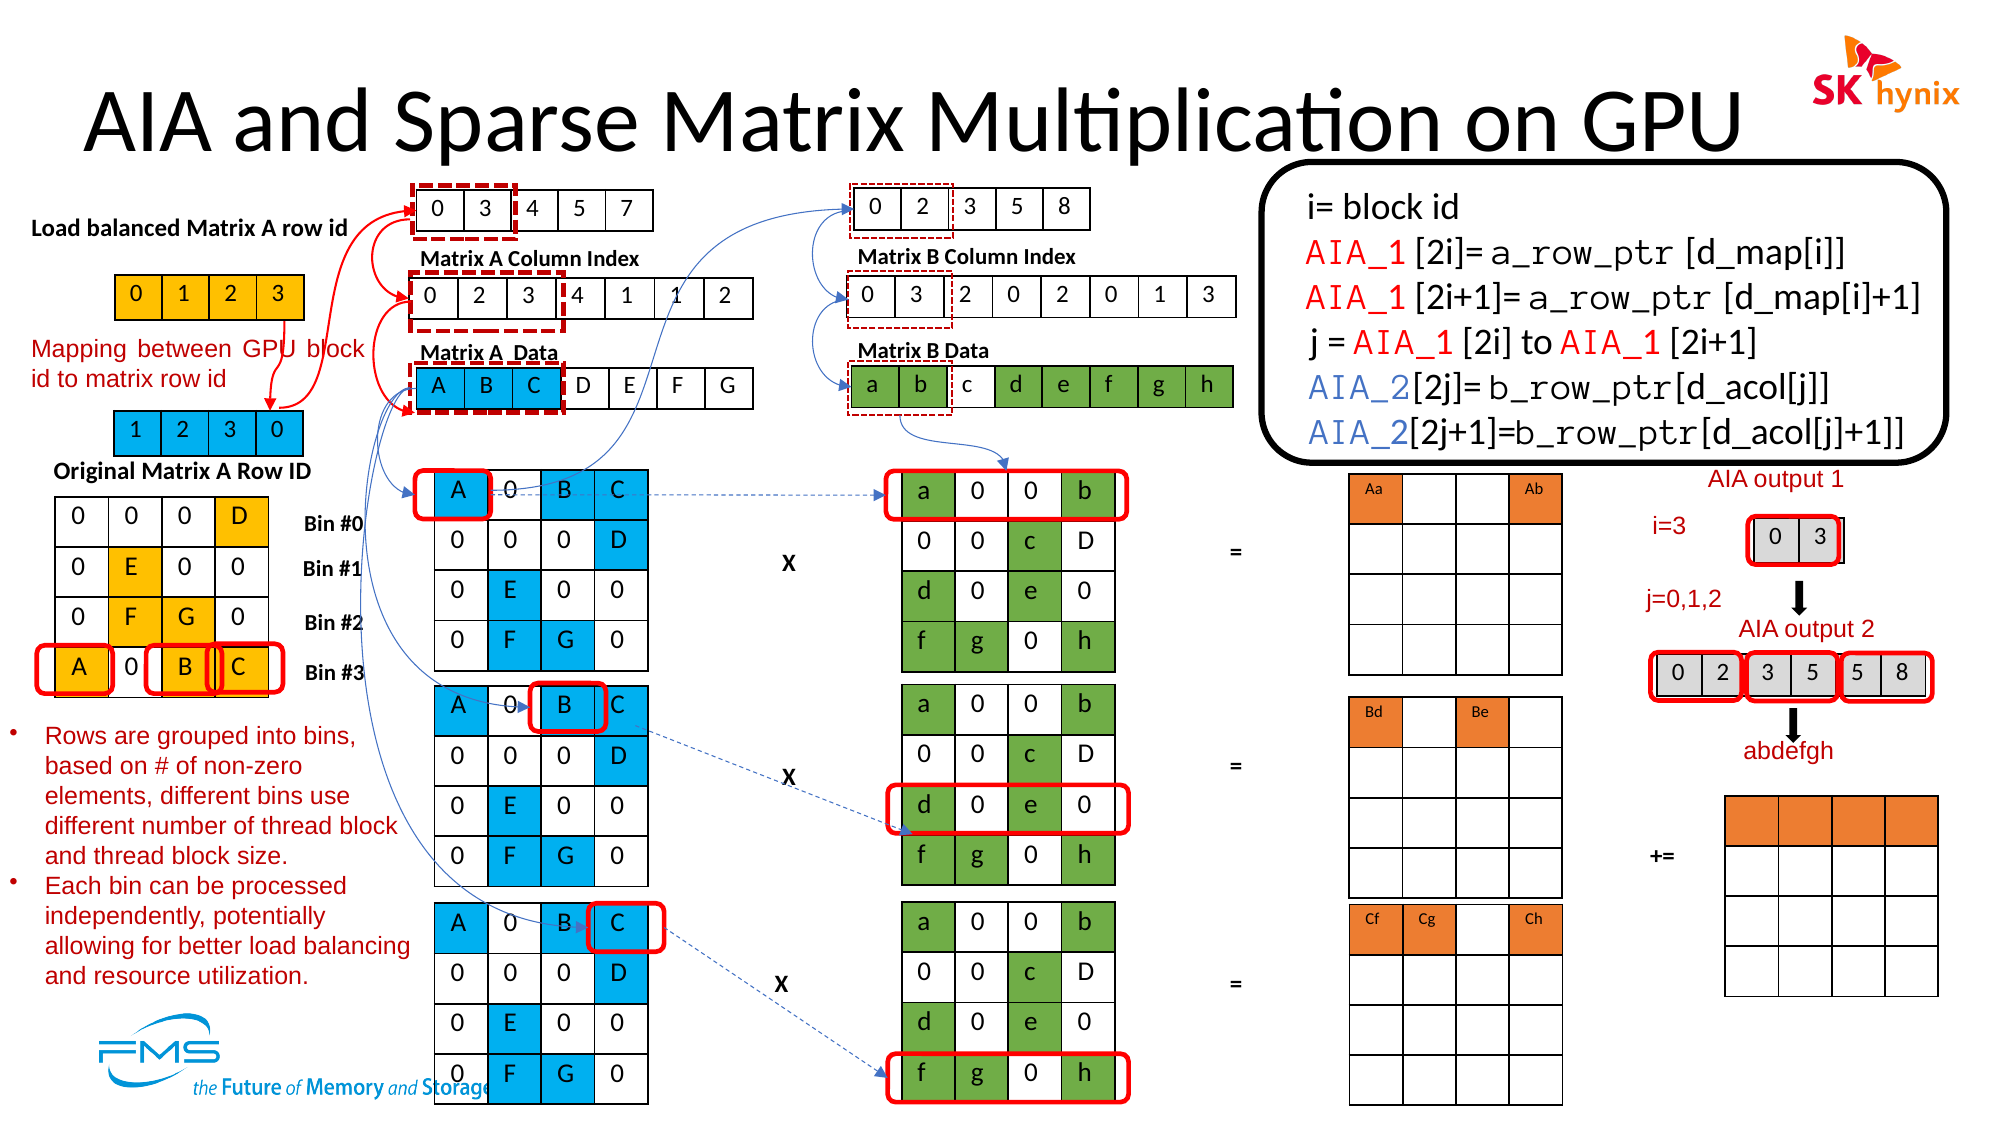

# AIA and Sparse Matrix Multiplication on GPU

i= block id
AIA_1 [2i]= a_row_ptr [d_map[i]]
AIA_1 [2i+1]= a_row_ptr [d_map[i]+1]

| 0 | 2 | 3 | 5 | 8 |
| --- | --- | --- | --- | --- |
| 0 | 3 | 4 | 5 | 7 |
| --- | --- | --- | --- | --- |
Load balanced Matrix A row id
Matrix B Column Index
Matrix A Column Index

| 0 | 1 | 2 | 3 |
| --- | --- | --- | --- |
| 0 | 3 | 2 | 0 | 2 | 0 | 1 | 3 |
| --- | --- | --- | --- | --- | --- | --- | --- |
| 0 | 2 | 3 | 4 | 1 | 1 | 2 |
| --- | --- | --- | --- | --- | --- | --- |
j = AIA_1 [2i] to AIA_1 [2i+1]
AIA_2[2j]= b_row_ptr[d_acol[j]]
AIA_2[2j+1]=b_row_ptr[d_acol[j]+1]]
Mapping between GPU block id to matrix row id
Matrix B Data
Matrix A  Data

| a | b | c | d | e | f | g | h |
| --- | --- | --- | --- | --- | --- | --- | --- |
| A | B | C | D | E | F | G |
| --- | --- | --- | --- | --- | --- | --- |
| 1 | 2 | 3 | 0 |
| --- | --- | --- | --- |
Original Matrix A Row ID
AIA output 1
| A | 0 | B | C |
| --- | --- | --- | --- |
| 0 | 0 | 0 | D |
| 0 | E | 0 | 0 |
| 0 | F | G | 0 |

| a | 0 | 0 | b |
| --- | --- | --- | --- |
| 0 | 0 | c | D |
| d | 0 | e | 0 |
| f | g | 0 | h |
| Aa |  |  | Ab |
| --- | --- | --- | --- |
|  |  |  |  |
|  |  |  |  |
|  |  |  |  |
| 0 | 0 | 0 | D |
| --- | --- | --- | --- |
| 0 | E | 0 | 0 |
| 0 | F | G | 0 |
| A | 0 | B | C |
Bin #0
i=3

| 0 | 3 |
| --- | --- |
=
X
Bin #1
j=0,1,2

Bin #2
AIA output 2

Bin #3

| 0 | 2 | 3 | 5 | 5 | 8 |
| --- | --- | --- | --- | --- | --- |

| a | 0 | 0 | b |
| --- | --- | --- | --- |
| 0 | 0 | c | D |
| d | 0 | e | 0 |
| f | g | 0 | h |
| A | 0 | B | C |
| --- | --- | --- | --- |
| 0 | 0 | 0 | D |
| 0 | E | 0 | 0 |
| 0 | F | G | 0 |
| Bd |  | Be |  |
| --- | --- | --- | --- |
|  |  |  |  |
|  |  |  |  |
|  |  |  |  |

Rows are grouped into bins, based on # of non-zero elements, different bins use different number of thread block and thread block size.
Each bin can be processed independently, potentially allowing for better load balancing and resource utilization.
abdefgh
=
X

|  |  |  |  |
| --- | --- | --- | --- |
|  |  |  |  |
|  |  |  |  |
|  |  |  |  |
+=
| a | 0 | 0 | b |
| --- | --- | --- | --- |
| 0 | 0 | c | D |
| d | 0 | e | 0 |
| f | g | 0 | h |
| A | 0 | B | C |
| --- | --- | --- | --- |
| 0 | 0 | 0 | D |
| 0 | E | 0 | 0 |
| 0 | F | G | 0 |

| Cf | Cg |  | Ch |
| --- | --- | --- | --- |
|  |  |  |  |
|  |  |  |  |
|  |  |  |  |
X
=